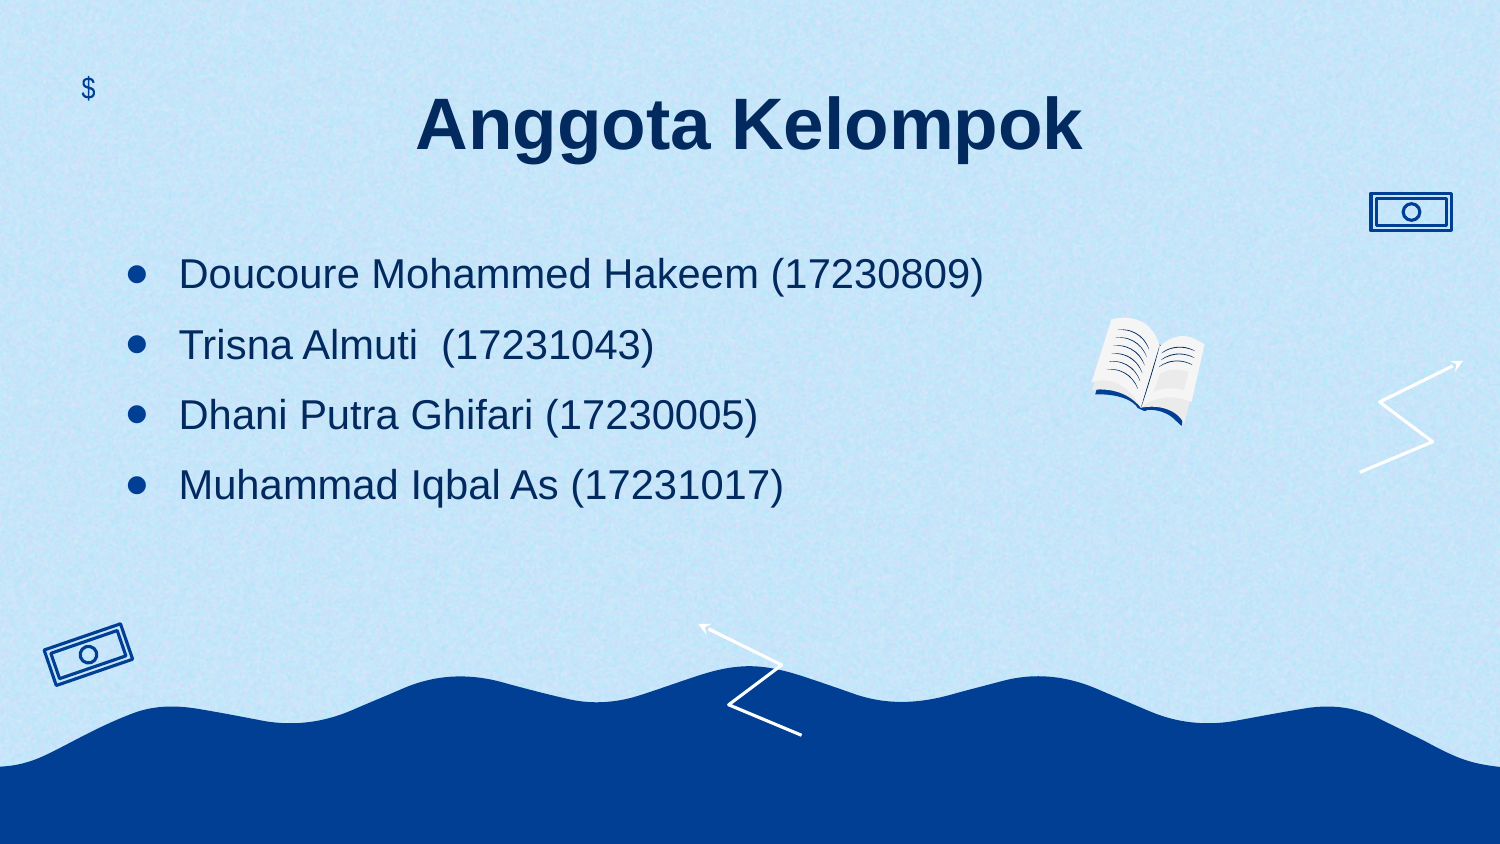

# Anggota Kelompok
$
Doucoure Mohammed Hakeem (17230809)
Trisna Almuti  (17231043)
Dhani Putra Ghifari (17230005)
Muhammad Iqbal As (17231017)